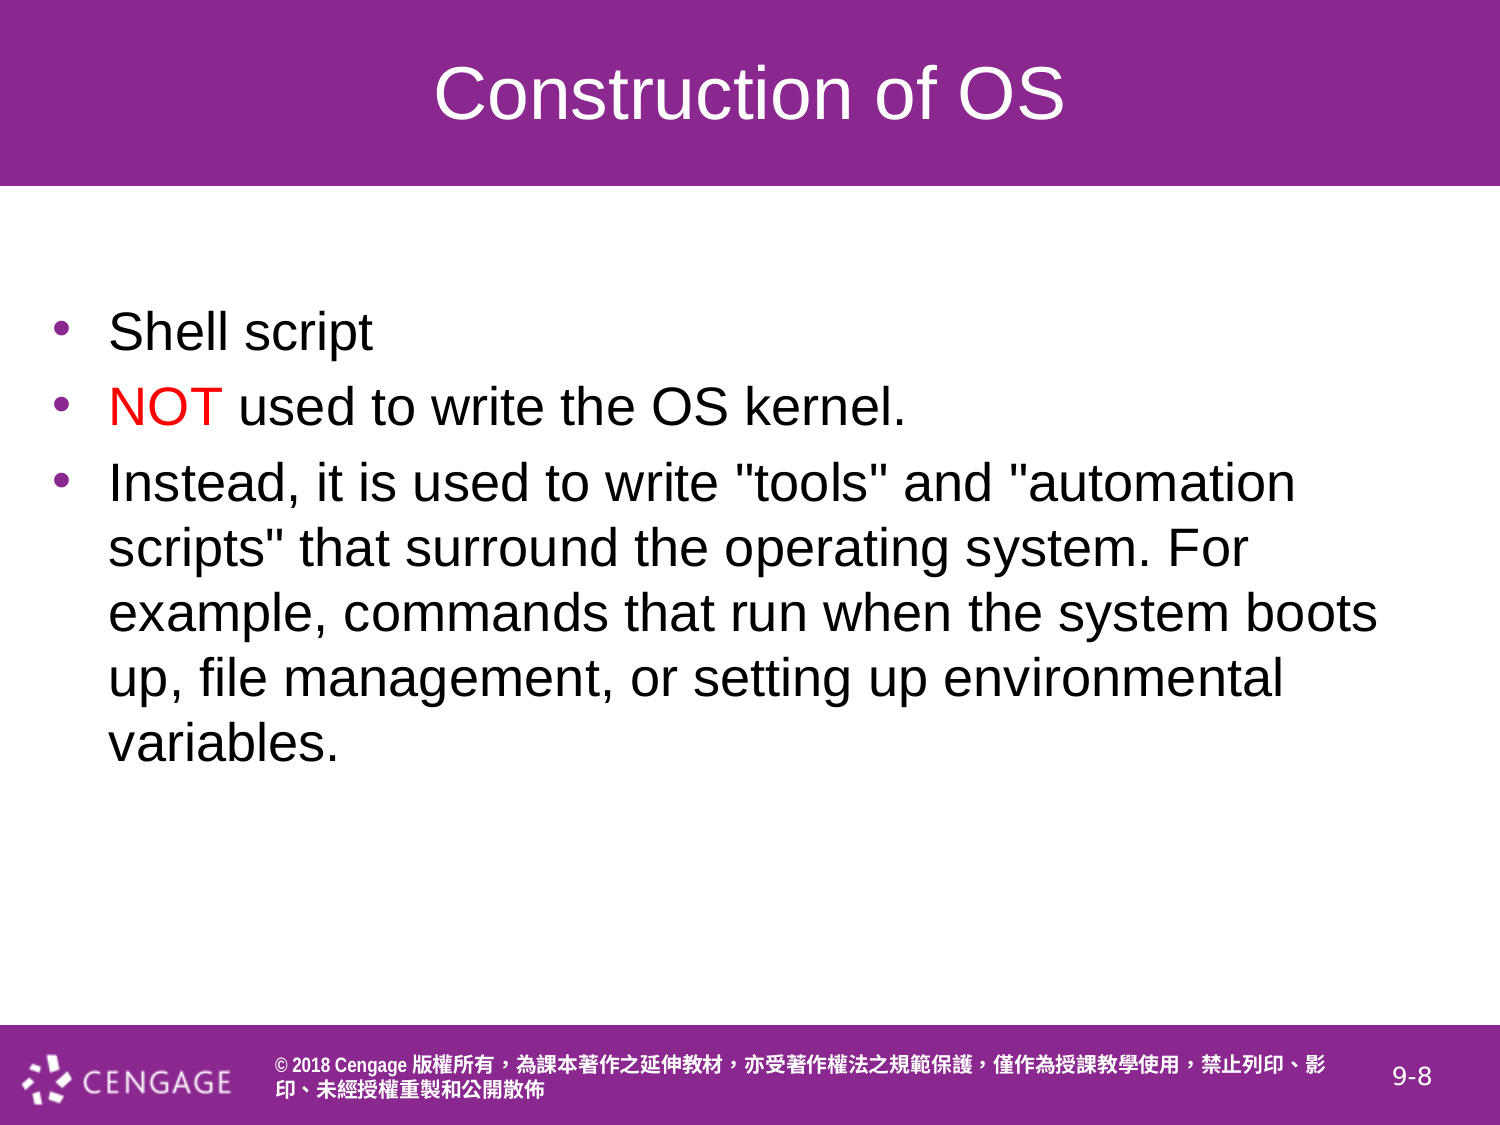

# Construction of OS

Shell script
NOT used to write the OS kernel.
Instead, it is used to write "tools" and "automation scripts" that surround the operating system. For example, commands that run when the system boots up, file management, or setting up environmental variables.